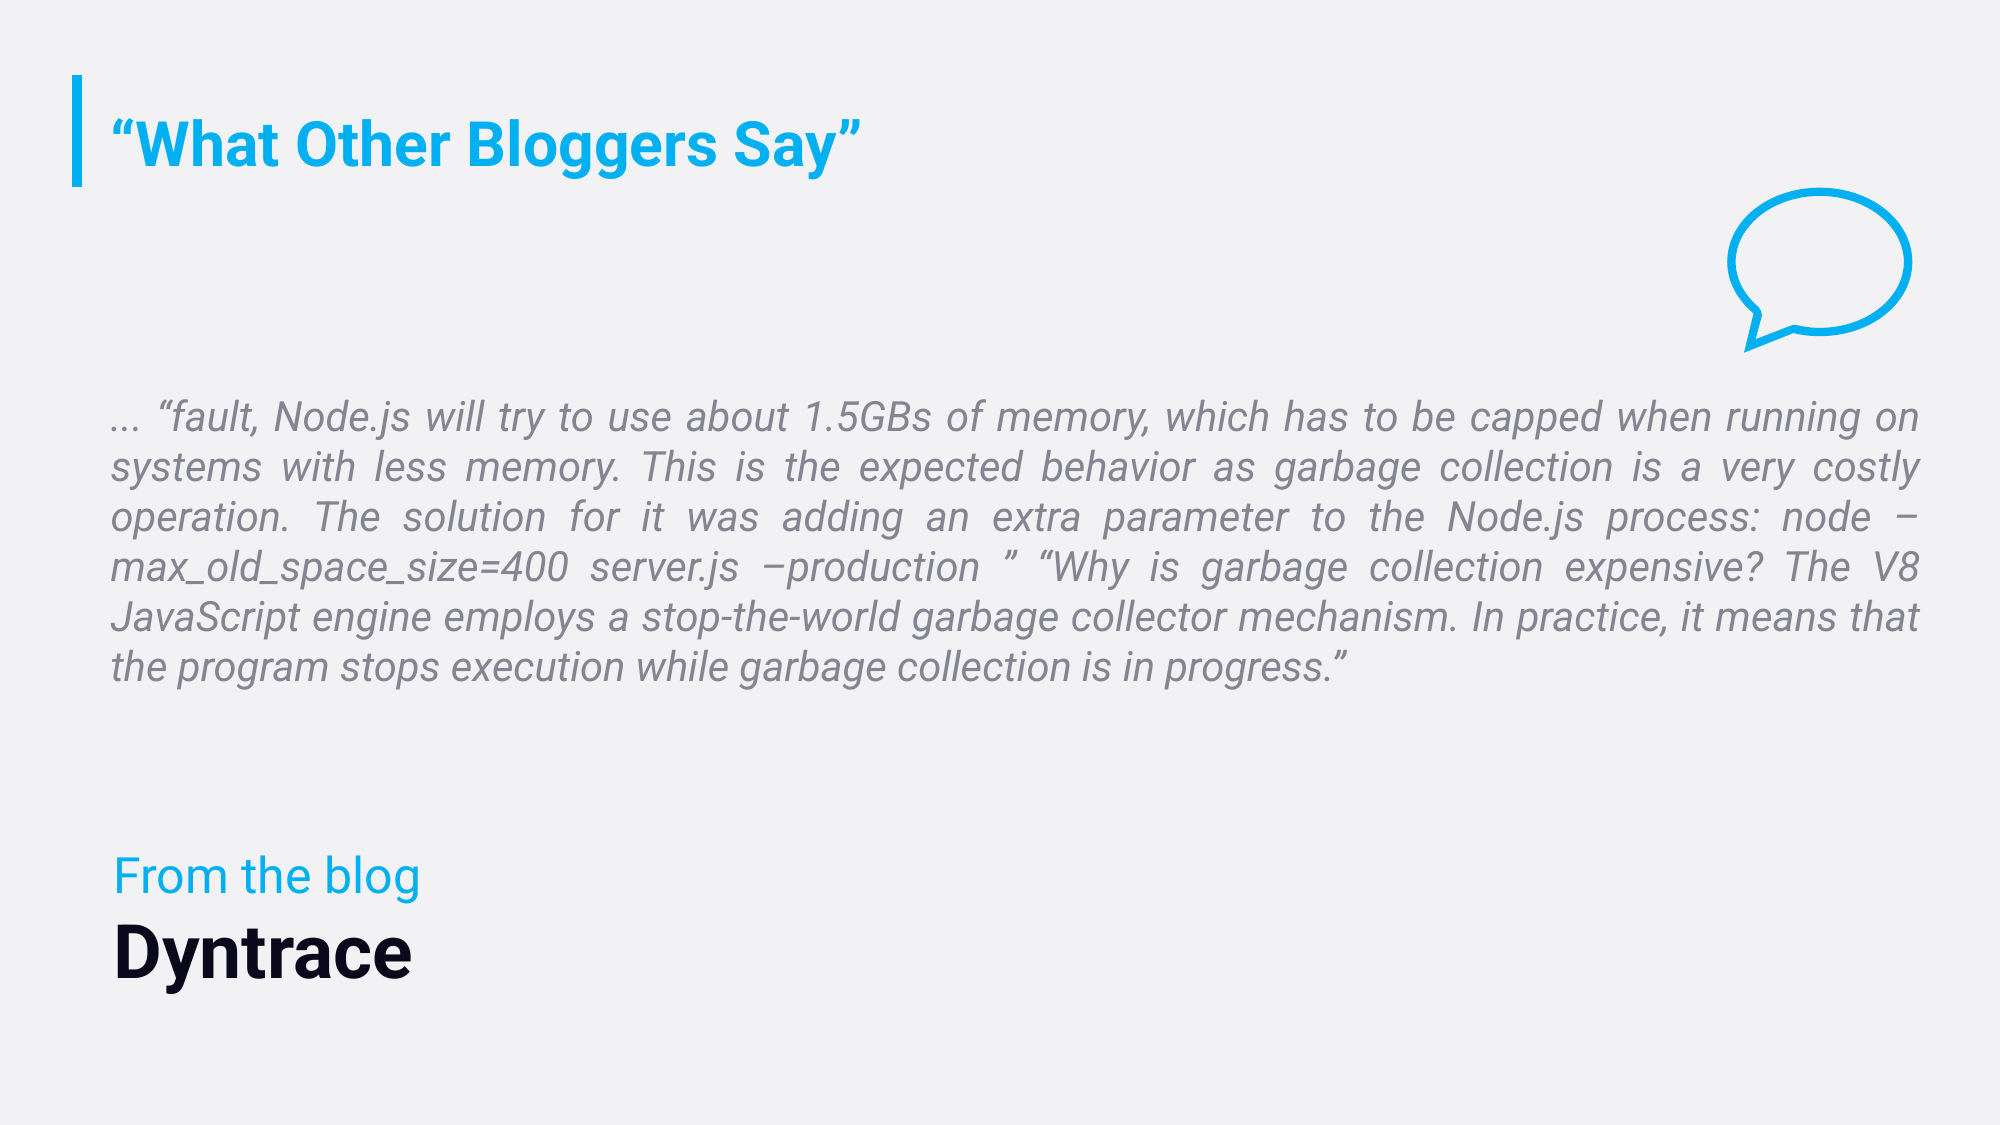

# “What Other Bloggers Say”

... “fault, Node.js will try to use about 1.5GBs of memory, which has to be capped when running on systems with less memory. This is the expected behavior as garbage collection is a very costly operation. The solution for it was adding an extra parameter to the Node.js process: node –max_old_space_size=400 server.js –production ” “Why is garbage collection expensive? The V8 JavaScript engine employs a stop-the-world garbage collector mechanism. In practice, it means that the program stops execution while garbage collection is in progress.”
From the blog
Dyntrace